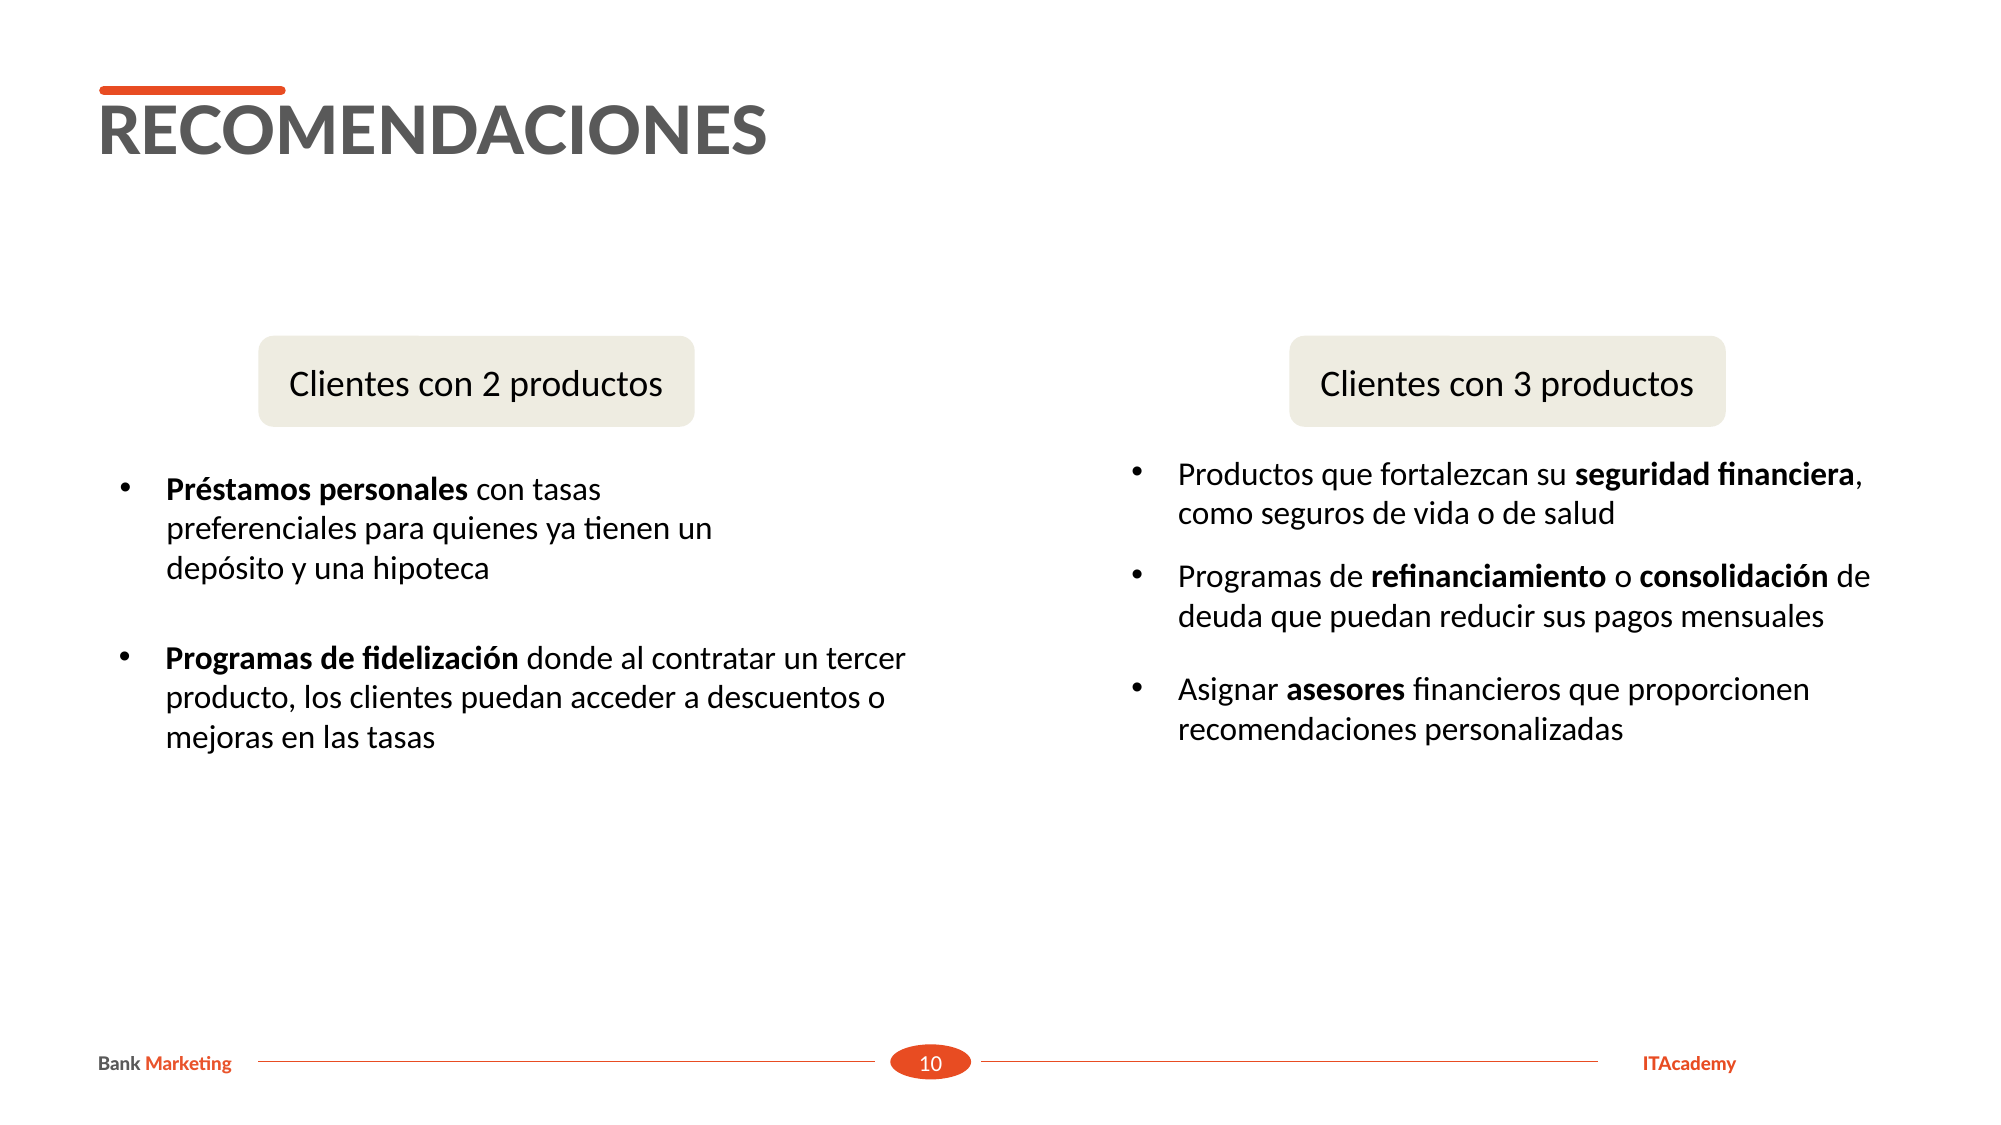

RECOMENDACIONES

Clientes con 3 productos
Clientes con 2 productos
Productos que fortalezcan su seguridad financiera, como seguros de vida o de salud
Préstamos personales con tasas preferenciales para quienes ya tienen un depósito y una hipoteca
Programas de refinanciamiento o consolidación de deuda que puedan reducir sus pagos mensuales
Programas de fidelización donde al contratar un tercer producto, los clientes puedan acceder a descuentos o mejoras en las tasas
Asignar asesores financieros que proporcionen recomendaciones personalizadas
Bank Marketing 									  	          ITAcademy
10